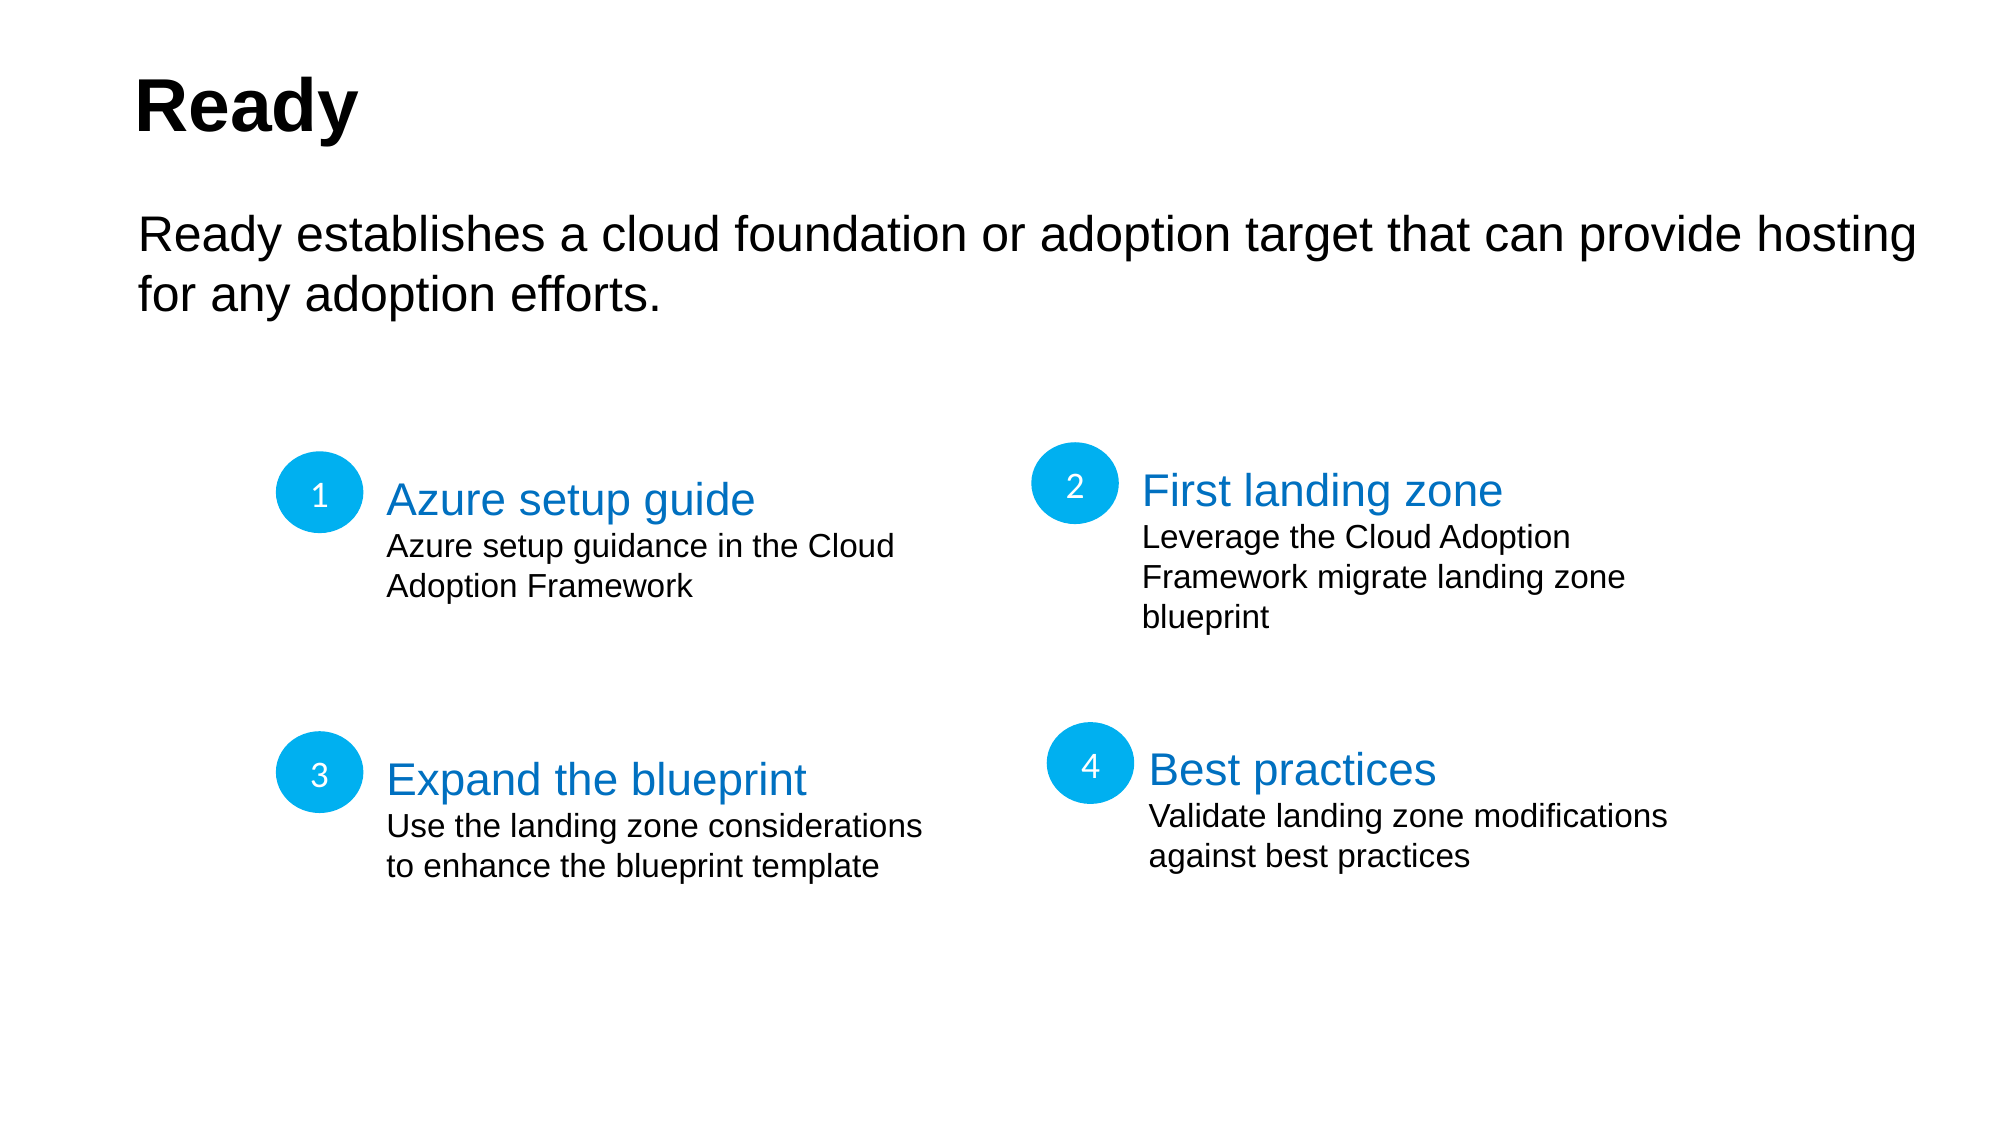

# Ready
Ready establishes a cloud foundation or adoption target that can provide hosting for any adoption efforts.
2
1
First landing zone
Leverage the Cloud Adoption Framework migrate landing zone blueprint
Azure setup guide
Azure setup guidance in the Cloud Adoption Framework
4
Best practices
Validate landing zone modifications against best practices
3
Expand the blueprint
Use the landing zone considerations to enhance the blueprint template